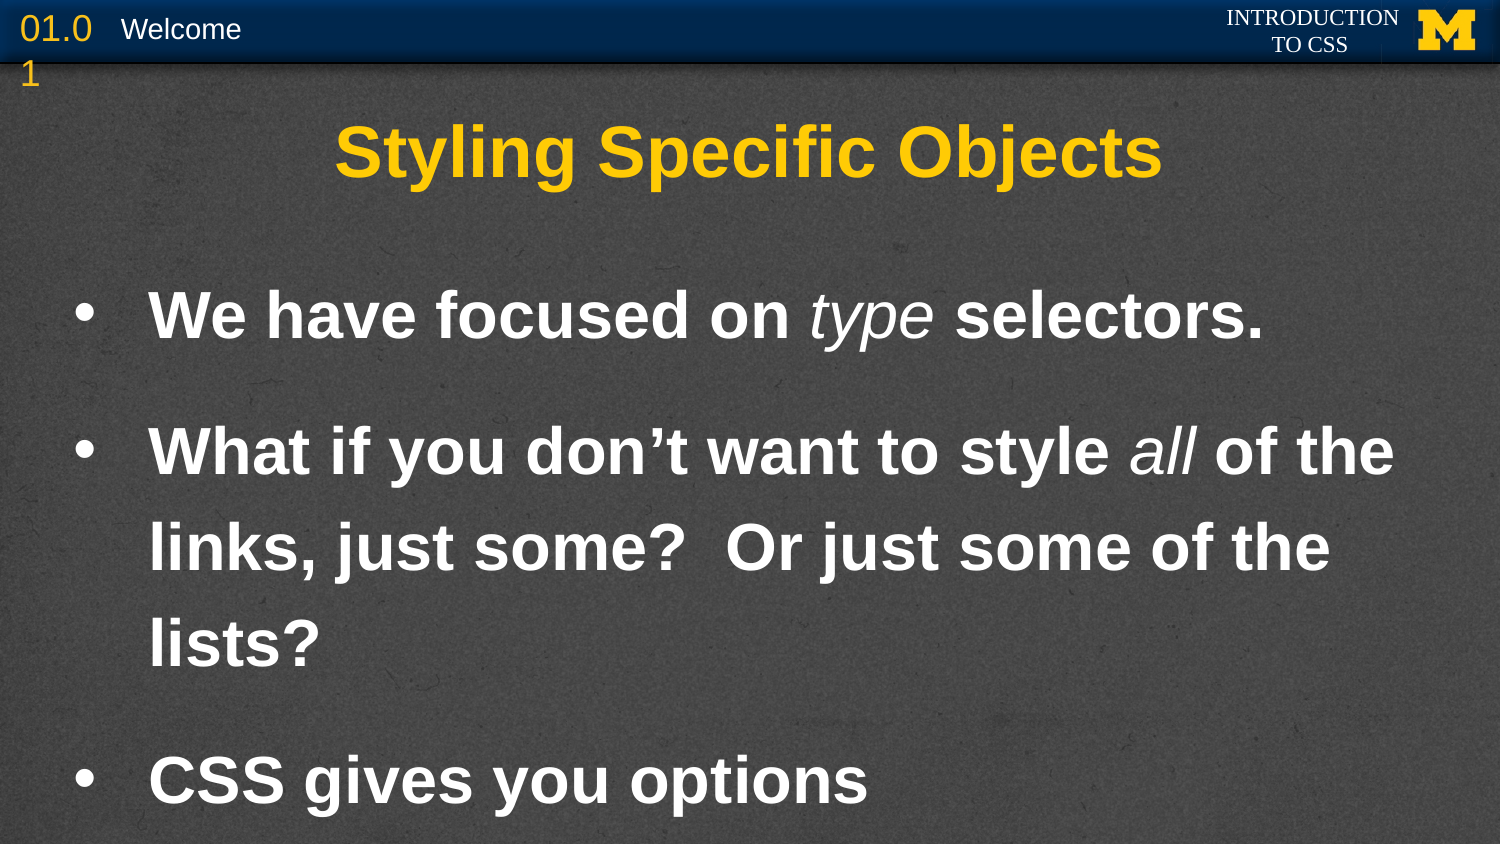

# Styling Specific Objects
We have focused on type selectors.
What if you don’t want to style all of the links, just some?  Or just some of the lists?
CSS gives you options